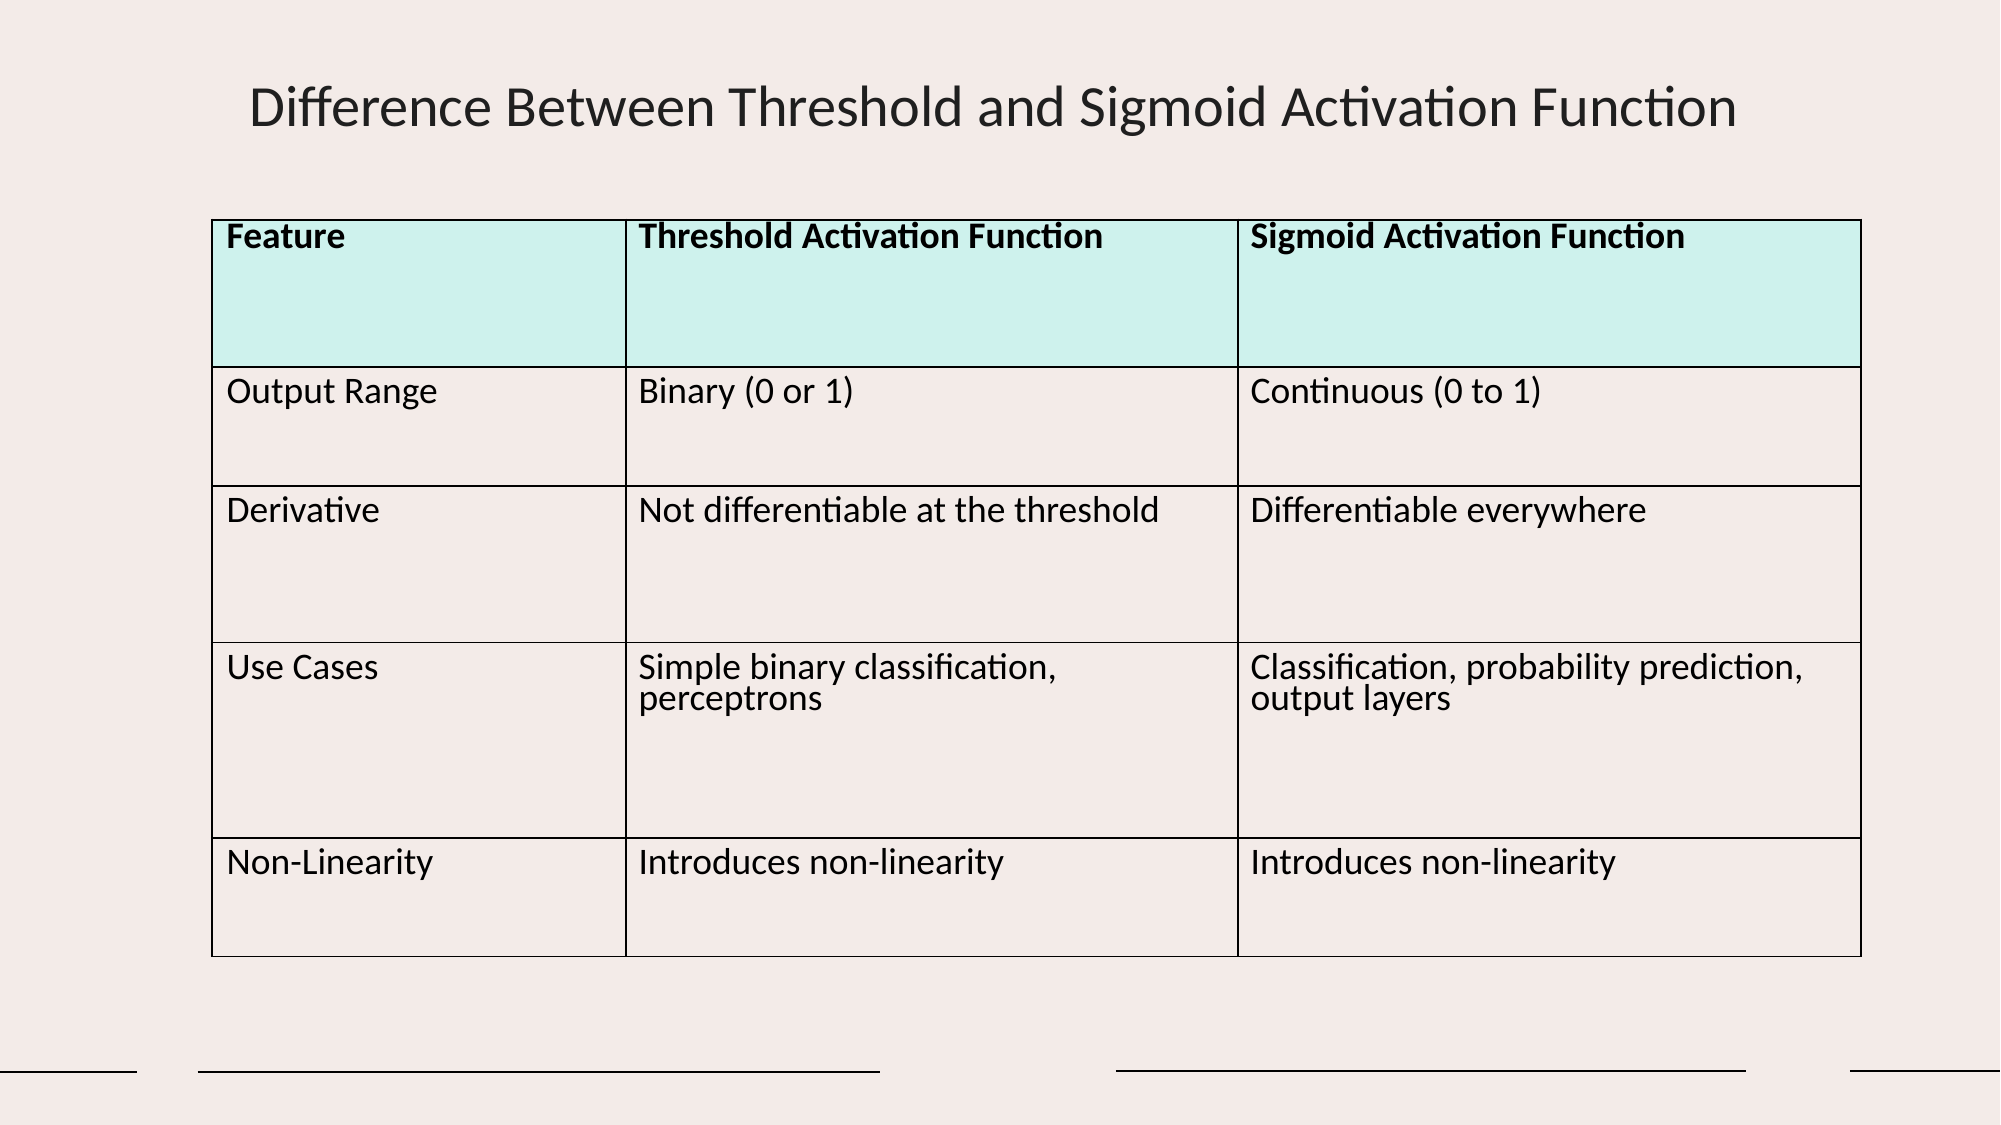

Difference Between Threshold and Sigmoid Activation Function
| Feature | Threshold Activation Function | Sigmoid Activation Function |
| --- | --- | --- |
| Output Range | Binary (0 or 1) | Continuous (0 to 1) |
| Derivative | Not differentiable at the threshold | Differentiable everywhere |
| Use Cases | Simple binary classification, perceptrons | Classification, probability prediction, output layers |
| Non-Linearity | Introduces non-linearity | Introduces non-linearity |